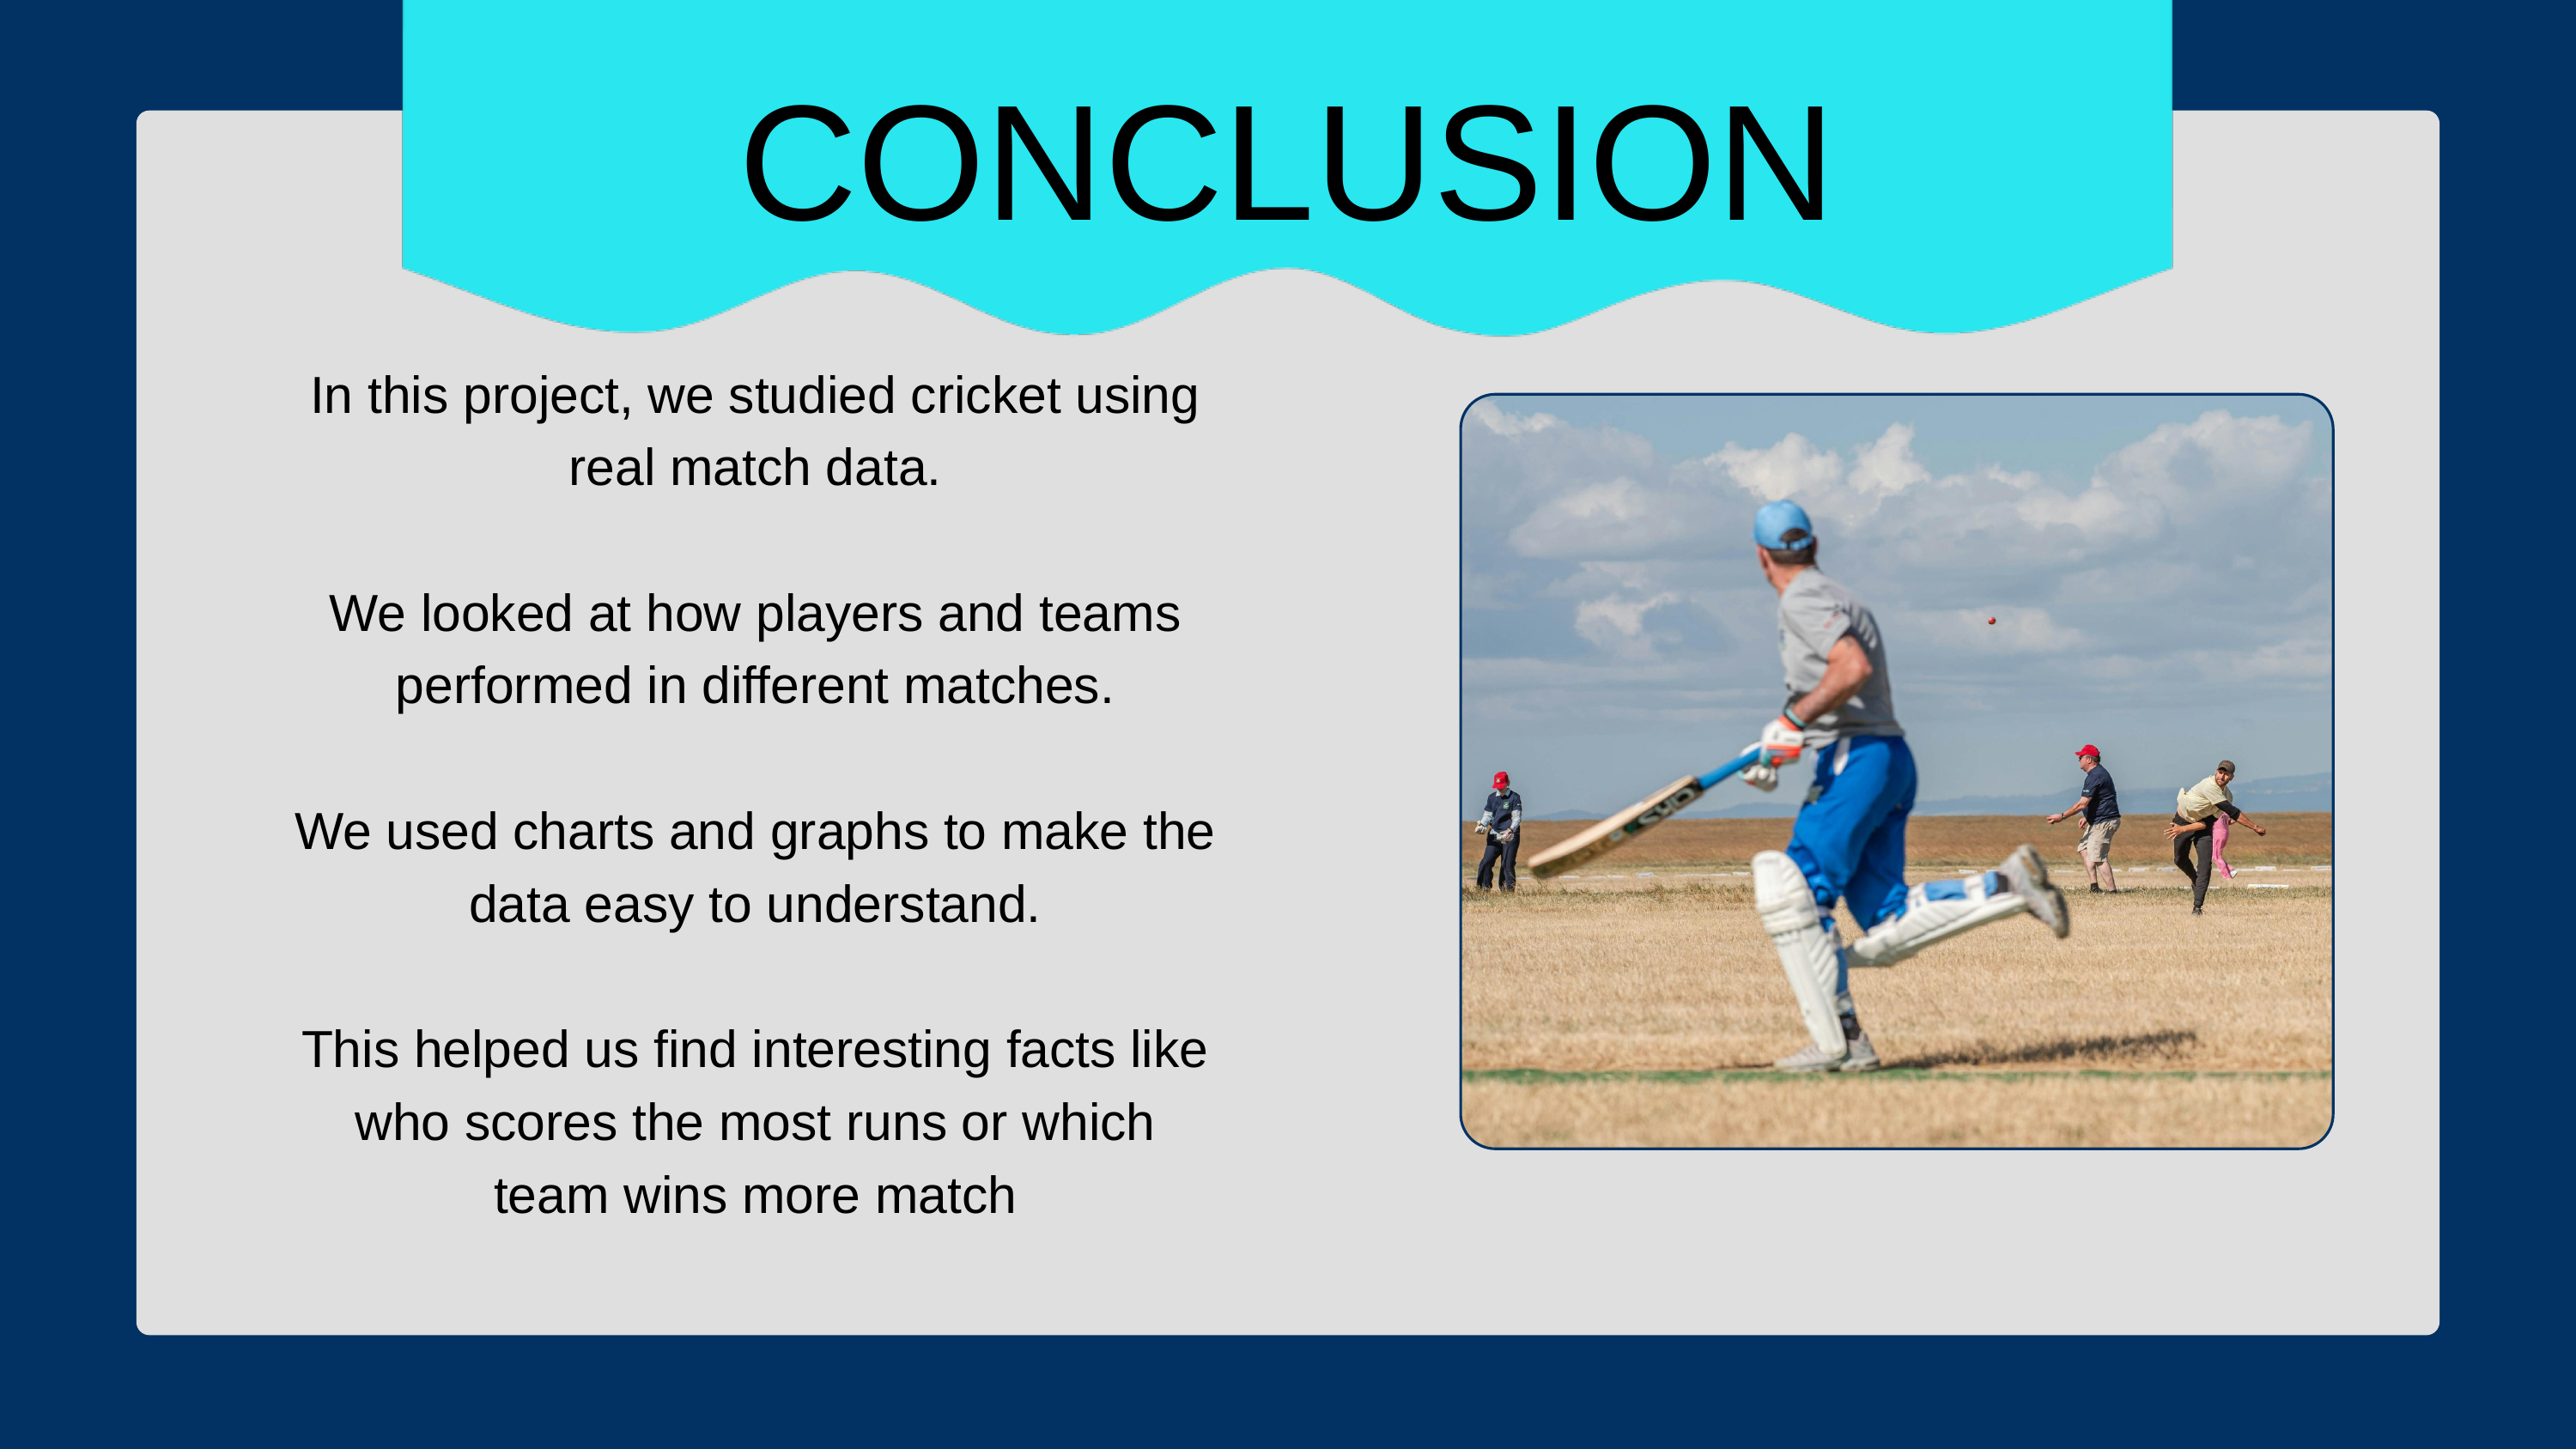

CONCLUSION

In this project, we studied cricket using real match data.

We looked at how players and teams performed in different matches.

We used charts and graphs to make the data easy to understand.

This helped us find interesting facts like who scores the most runs or which team wins more match